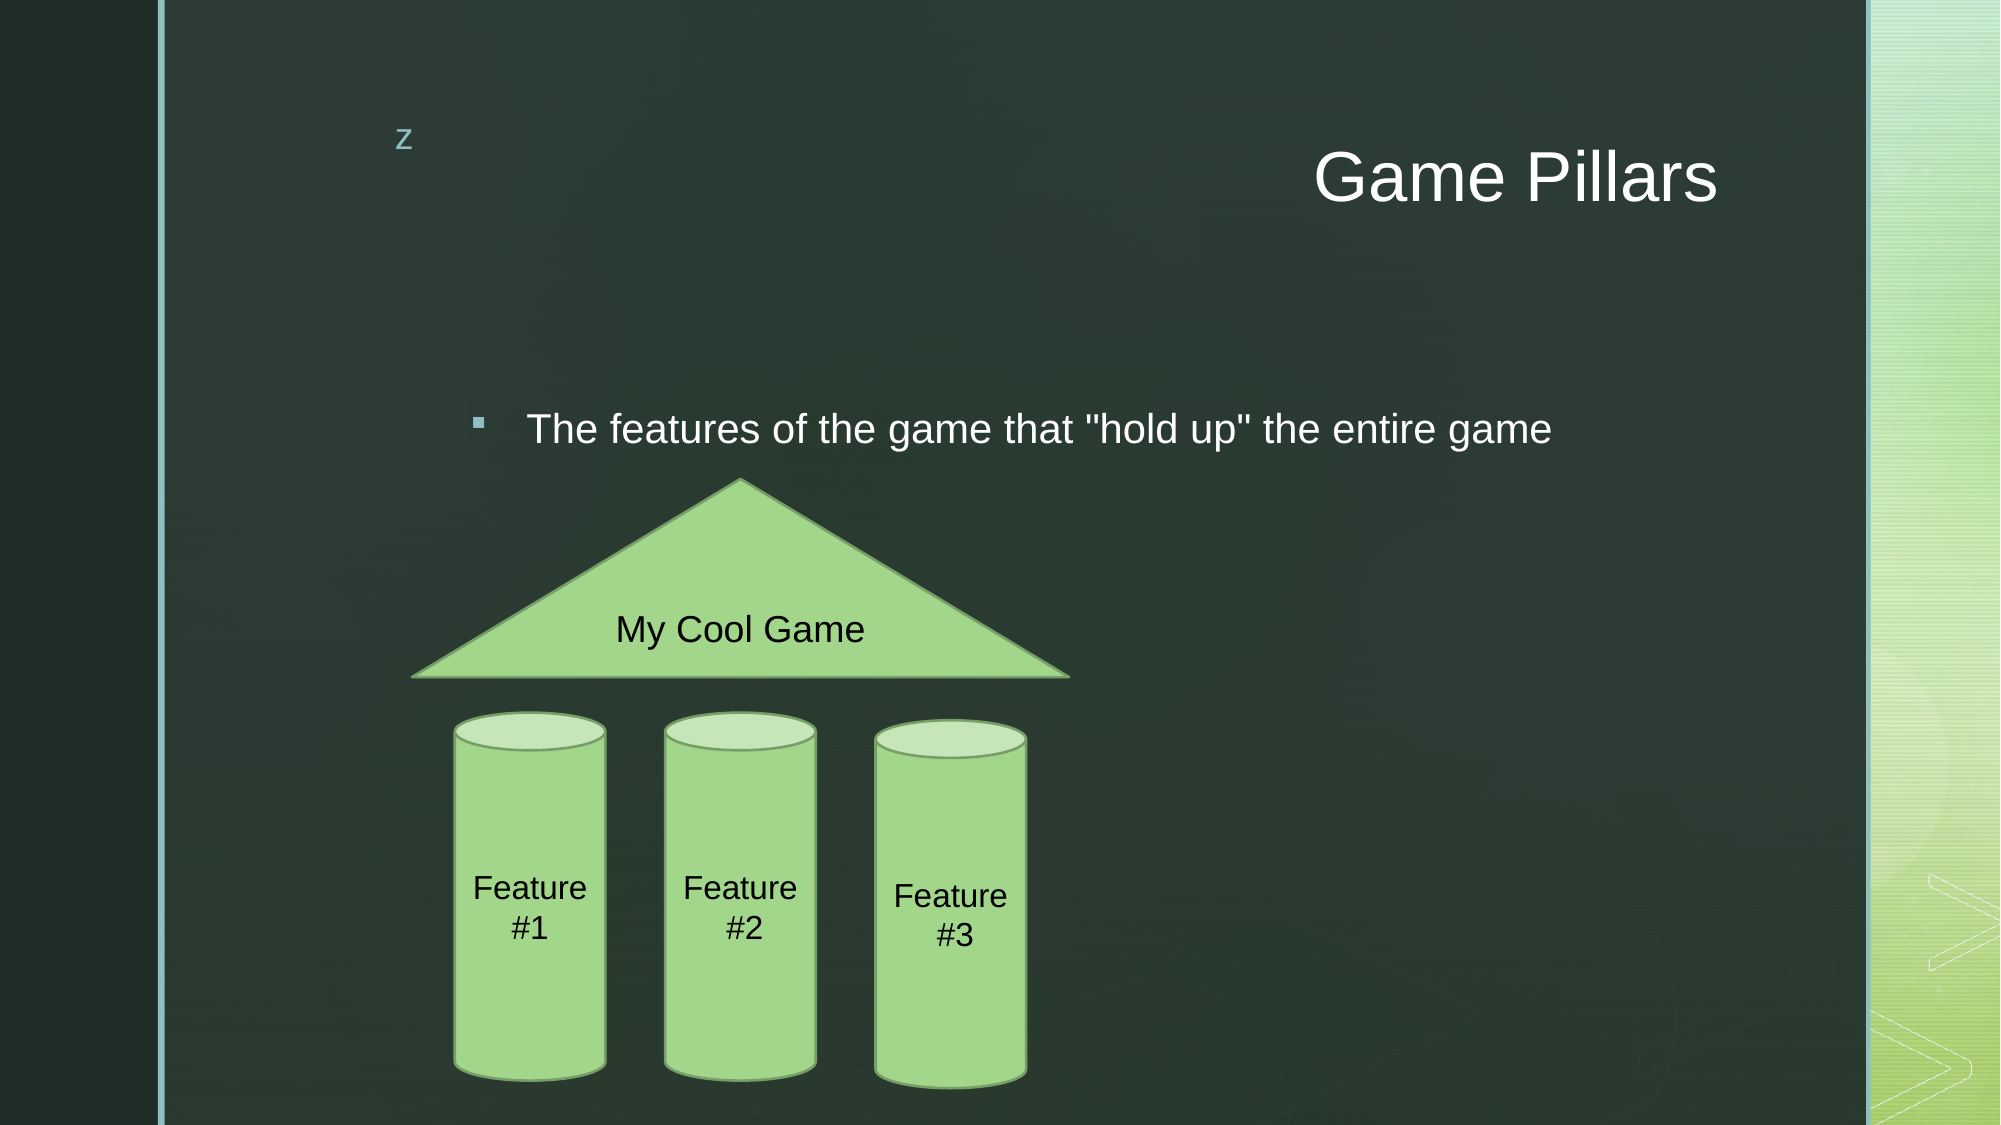

# Game Pillars
The features of the game that "hold up" the entire game
My Cool Game
Feature #1
Feature #2
Feature #3